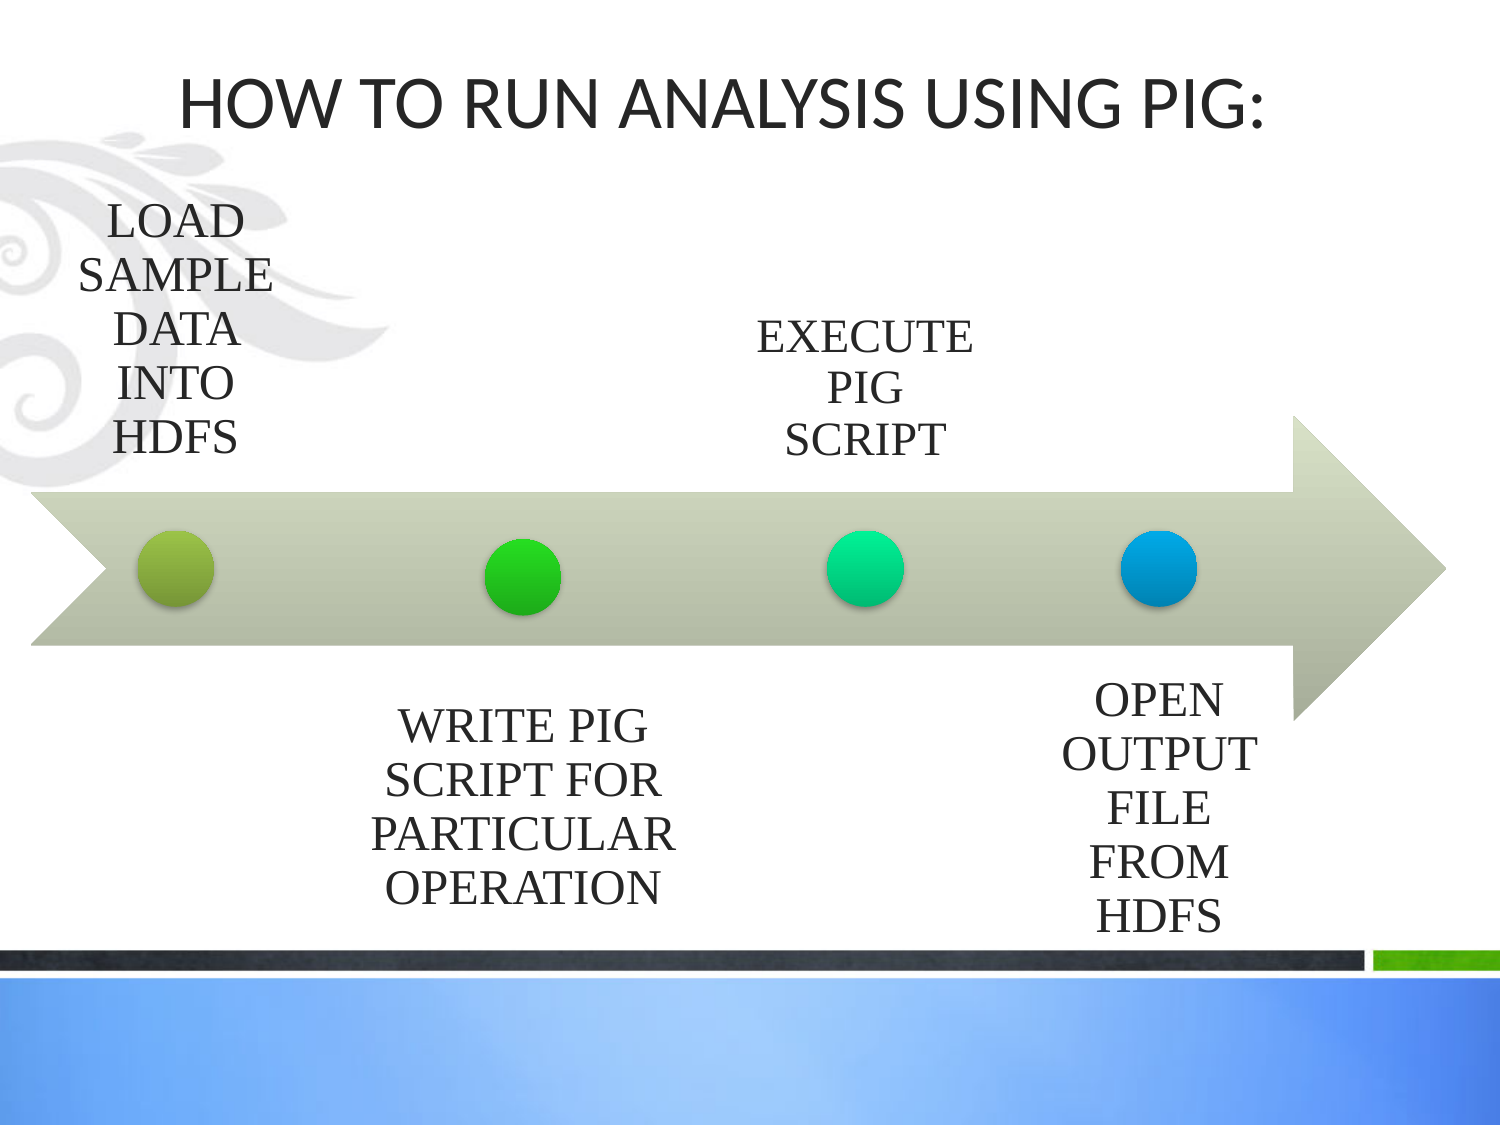

# HOW TO RUN ANALYSIS USING PIG:
LOAD SAMPLE DATA INTO HDFS
WRITE PIG SCRIPT FOR PARTICULAR OPERATION
EXECUTE PIG SCRIPT
OPEN OUTPUT FILE FROM HDFS